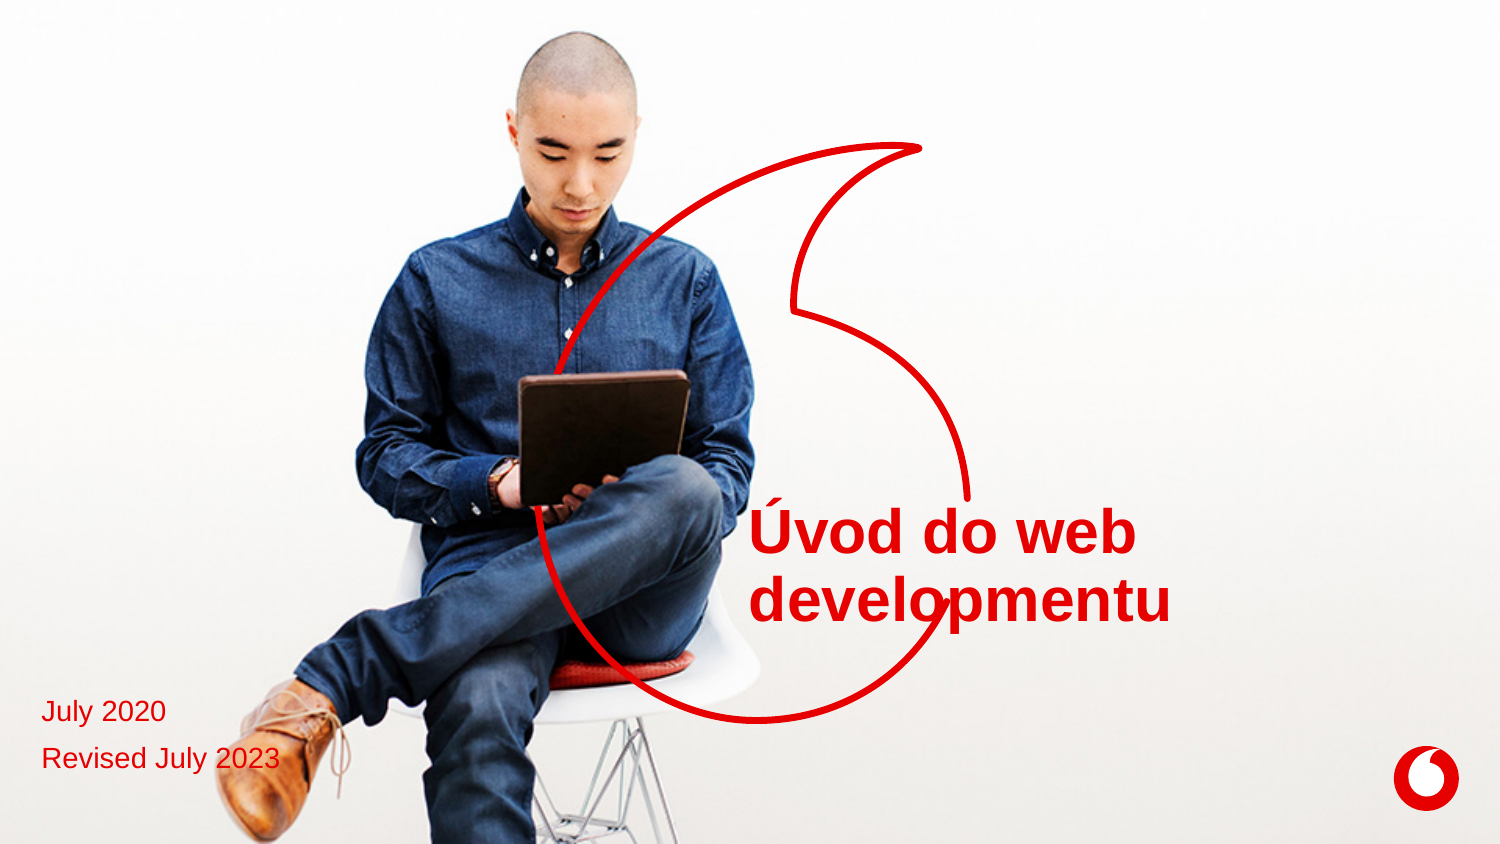

# Úvod do web developmentu
July 2020
Revised July 2023